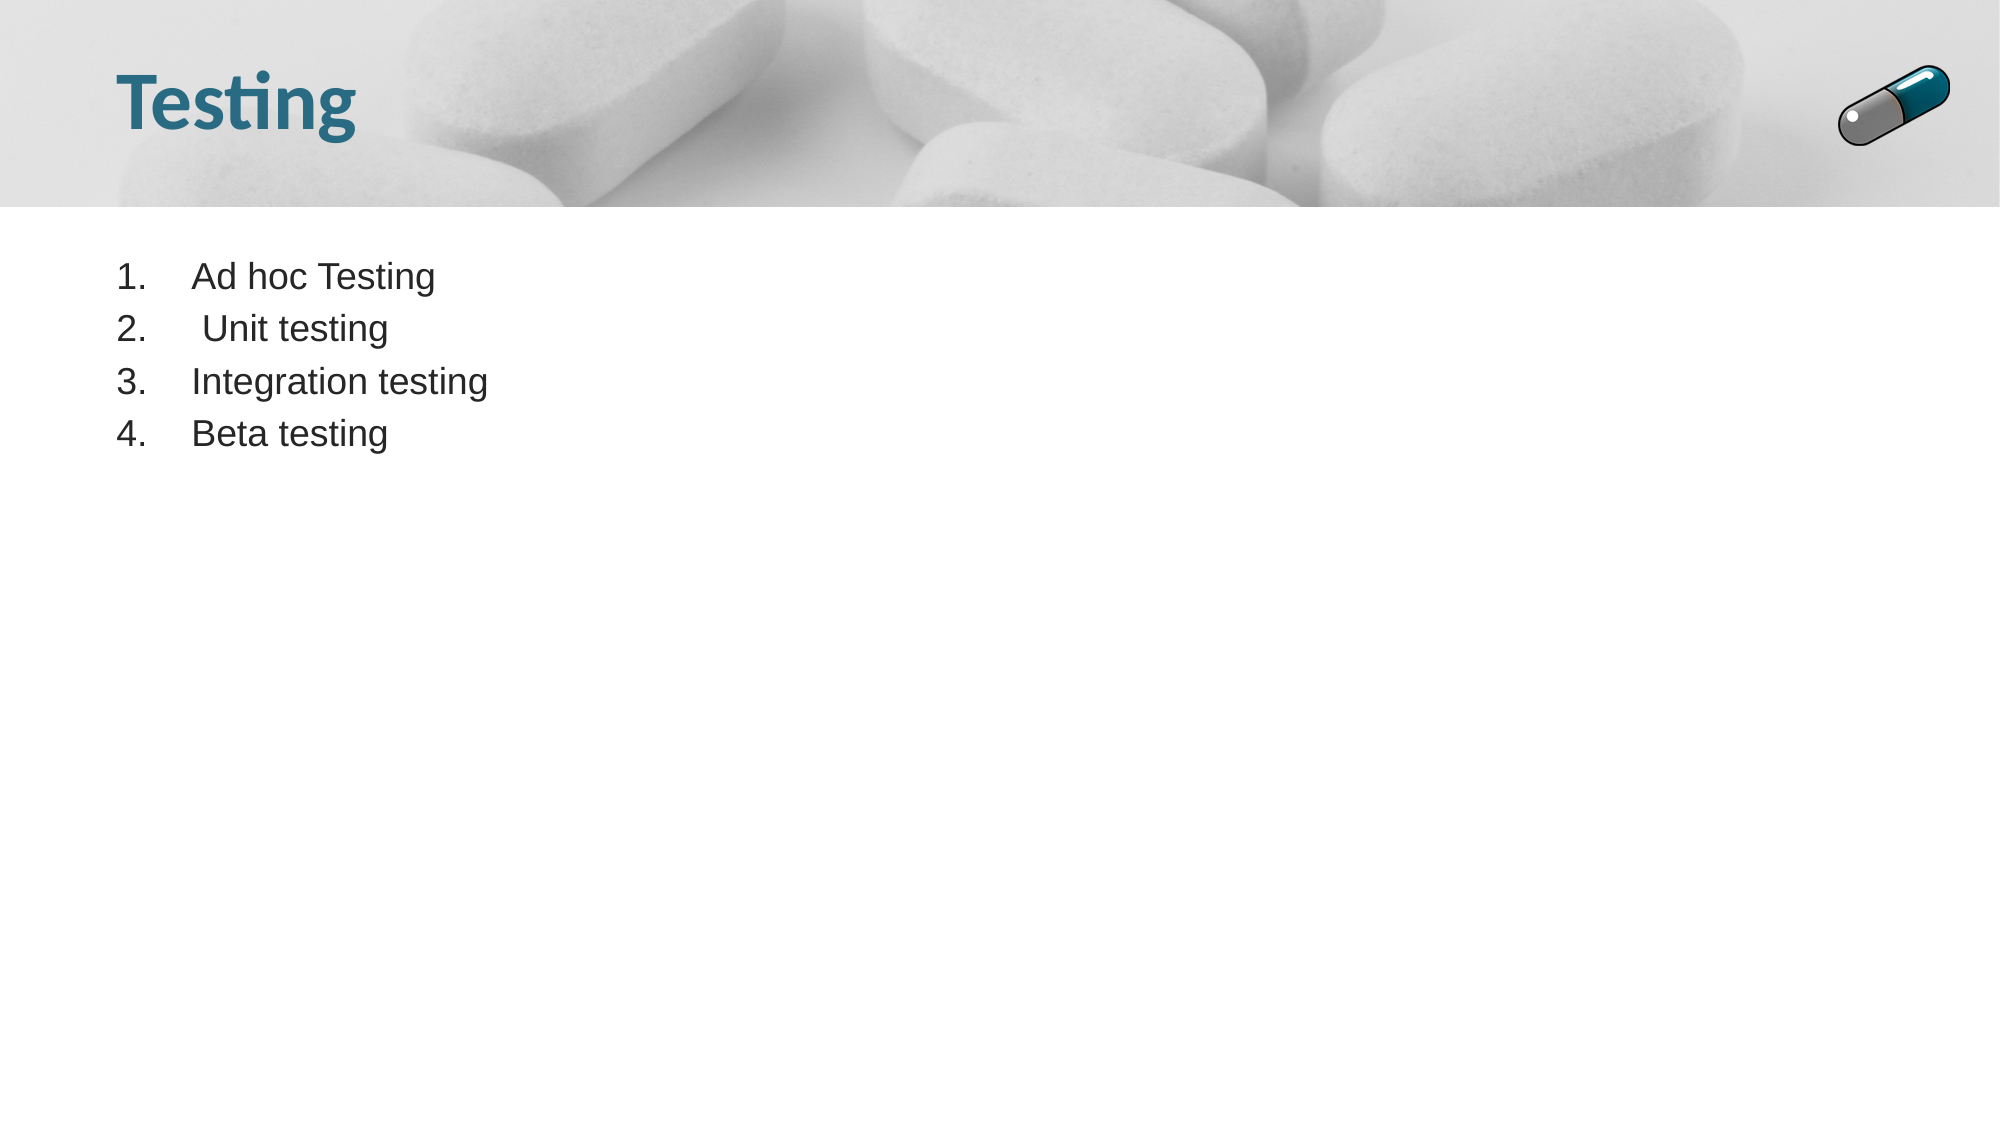

# Testing
Ad hoc Testing
 Unit testing
Integration testing
Beta testing